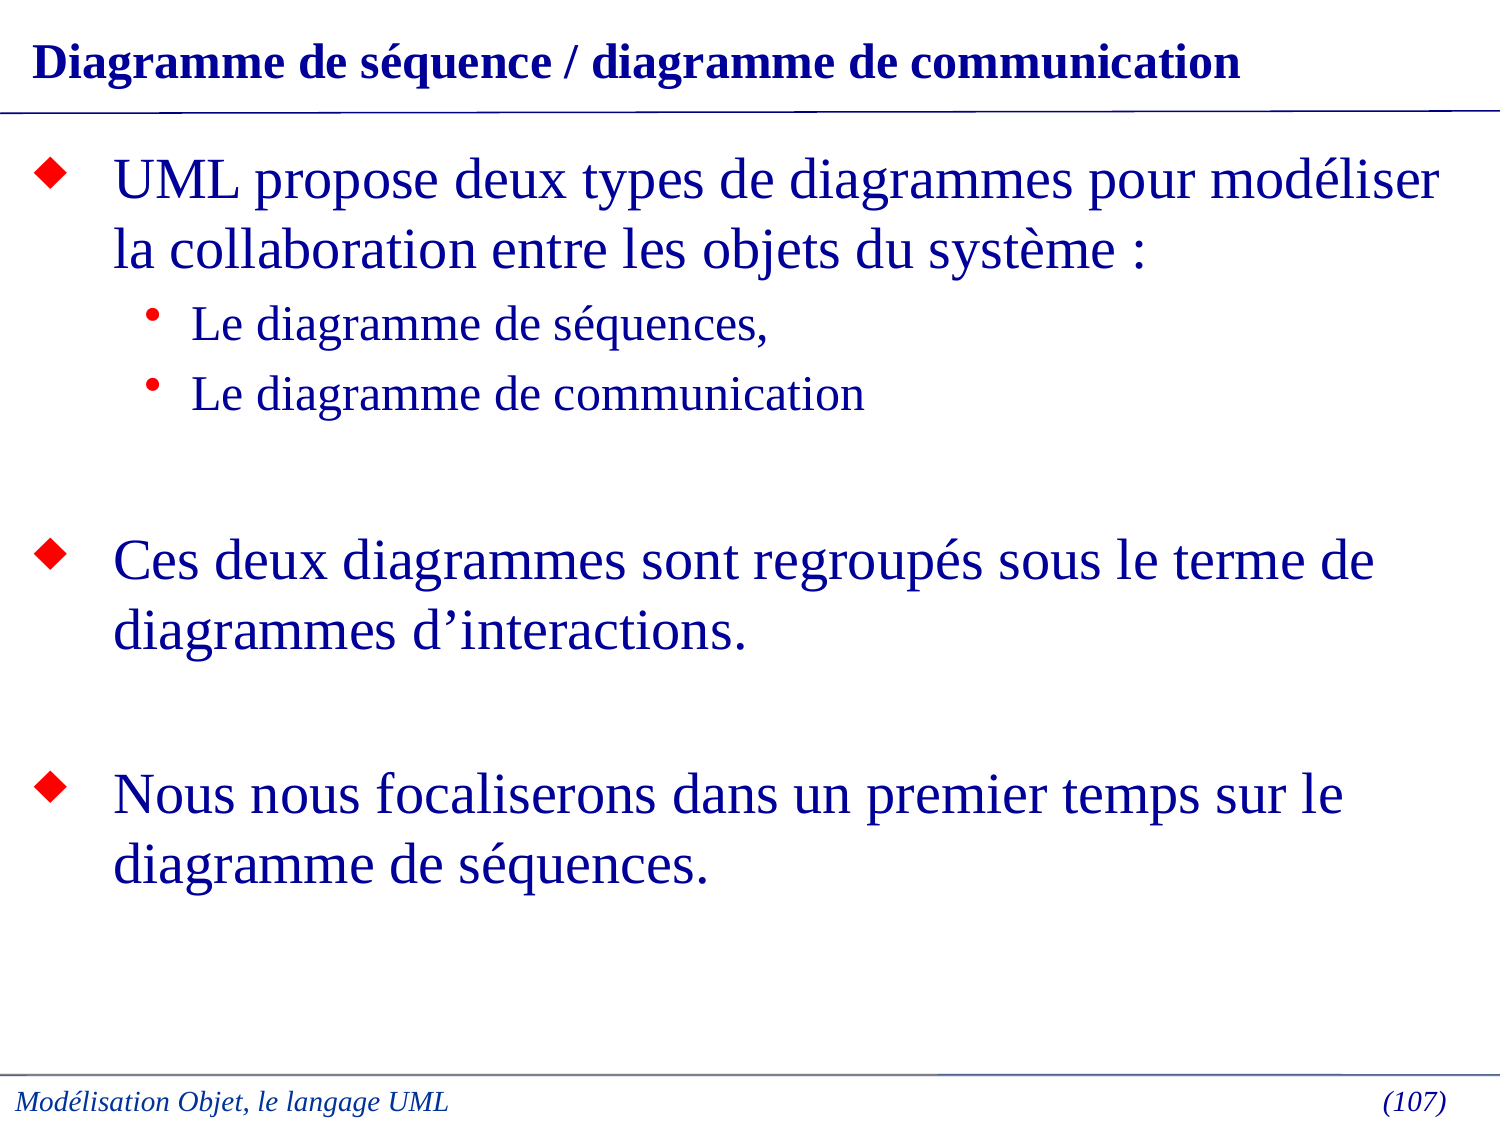

# Diagramme de séquence / diagramme de communication
UML propose deux types de diagrammes pour modéliser la collaboration entre les objets du système :
Le diagramme de séquences,
Le diagramme de communication

Ces deux diagrammes sont regroupés sous le terme de diagrammes d’interactions.

Nous nous focaliserons dans un premier temps sur le diagramme de séquences.
Modélisation Objet, le langage UML
 (107)